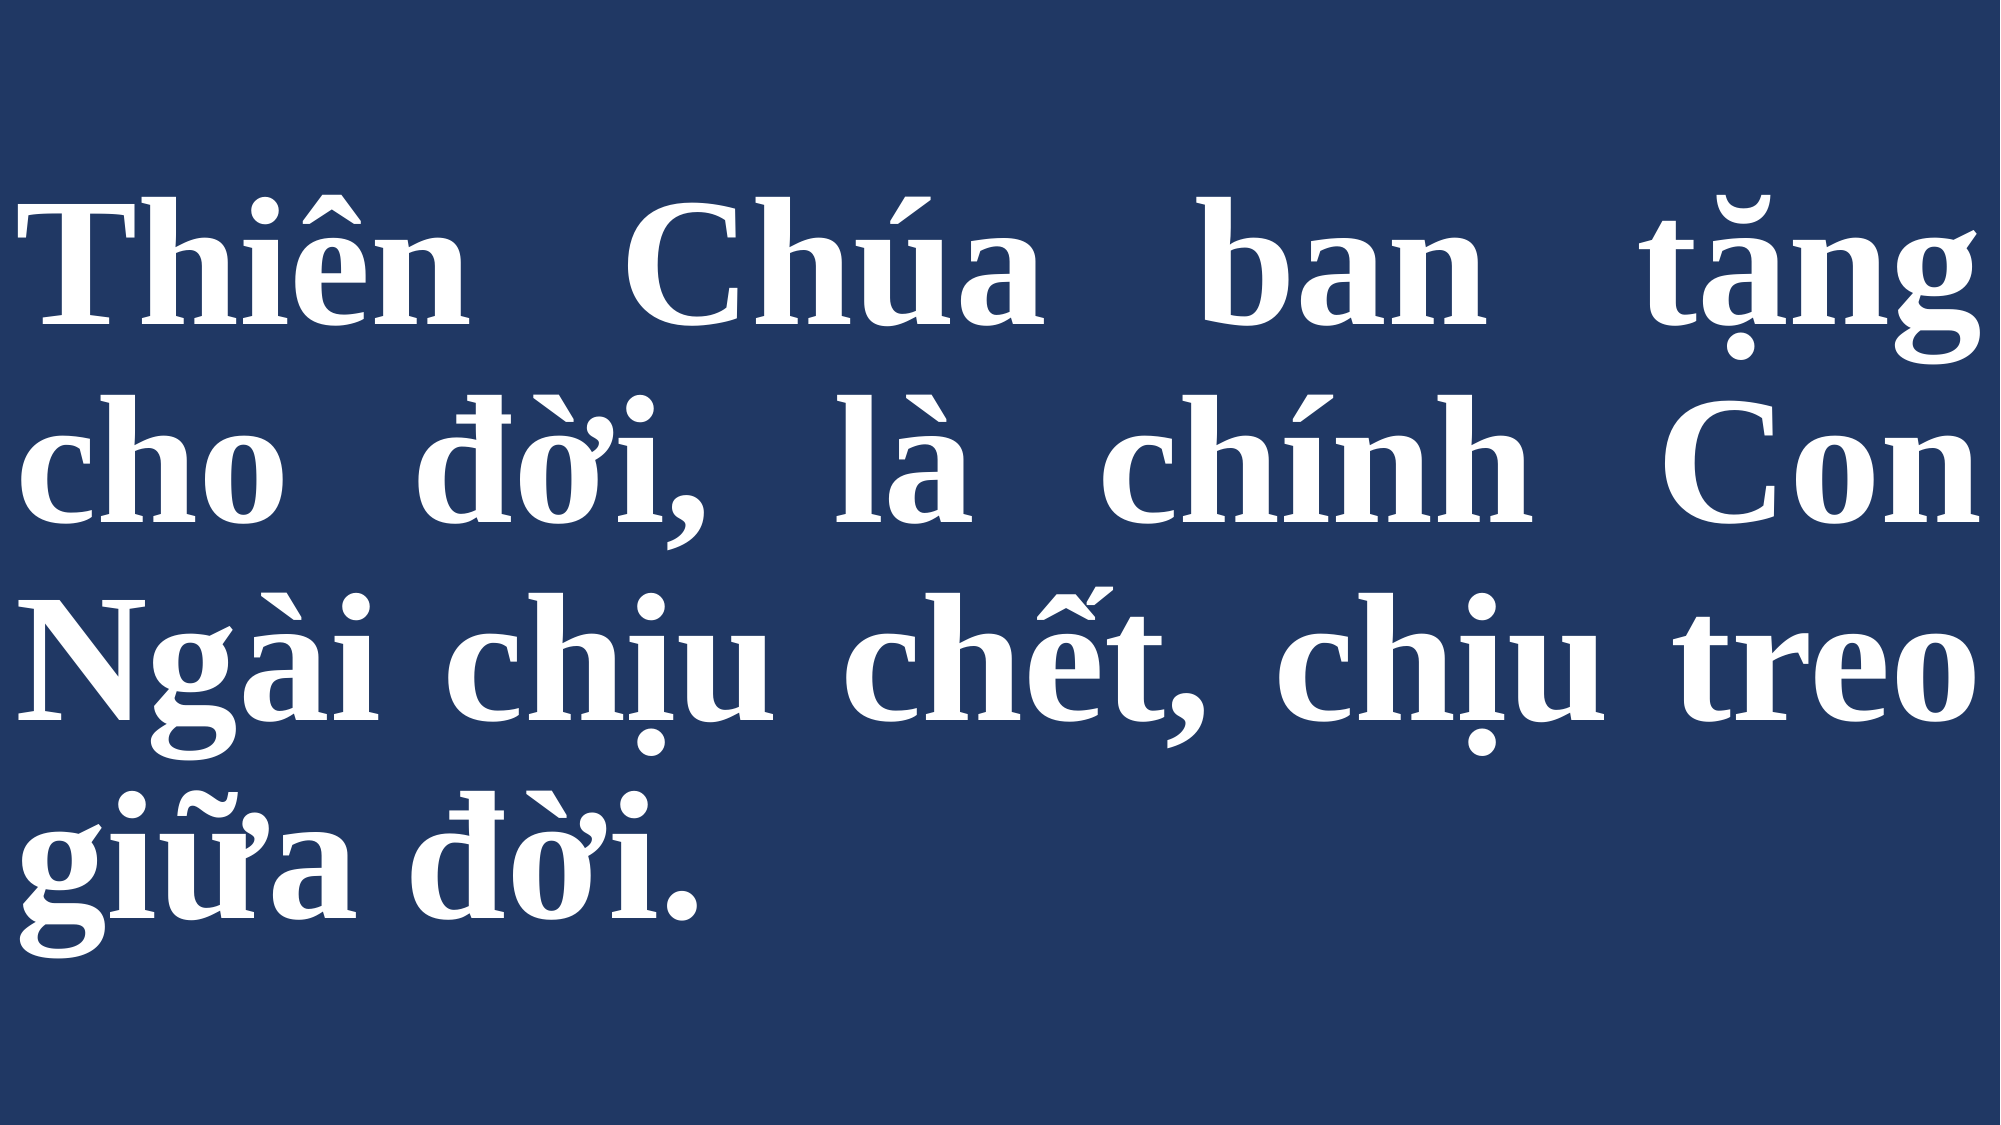

# Thiên Chúa ban tặng cho đời, là chính Con Ngài chịu chết, chịu treo giữa đời.